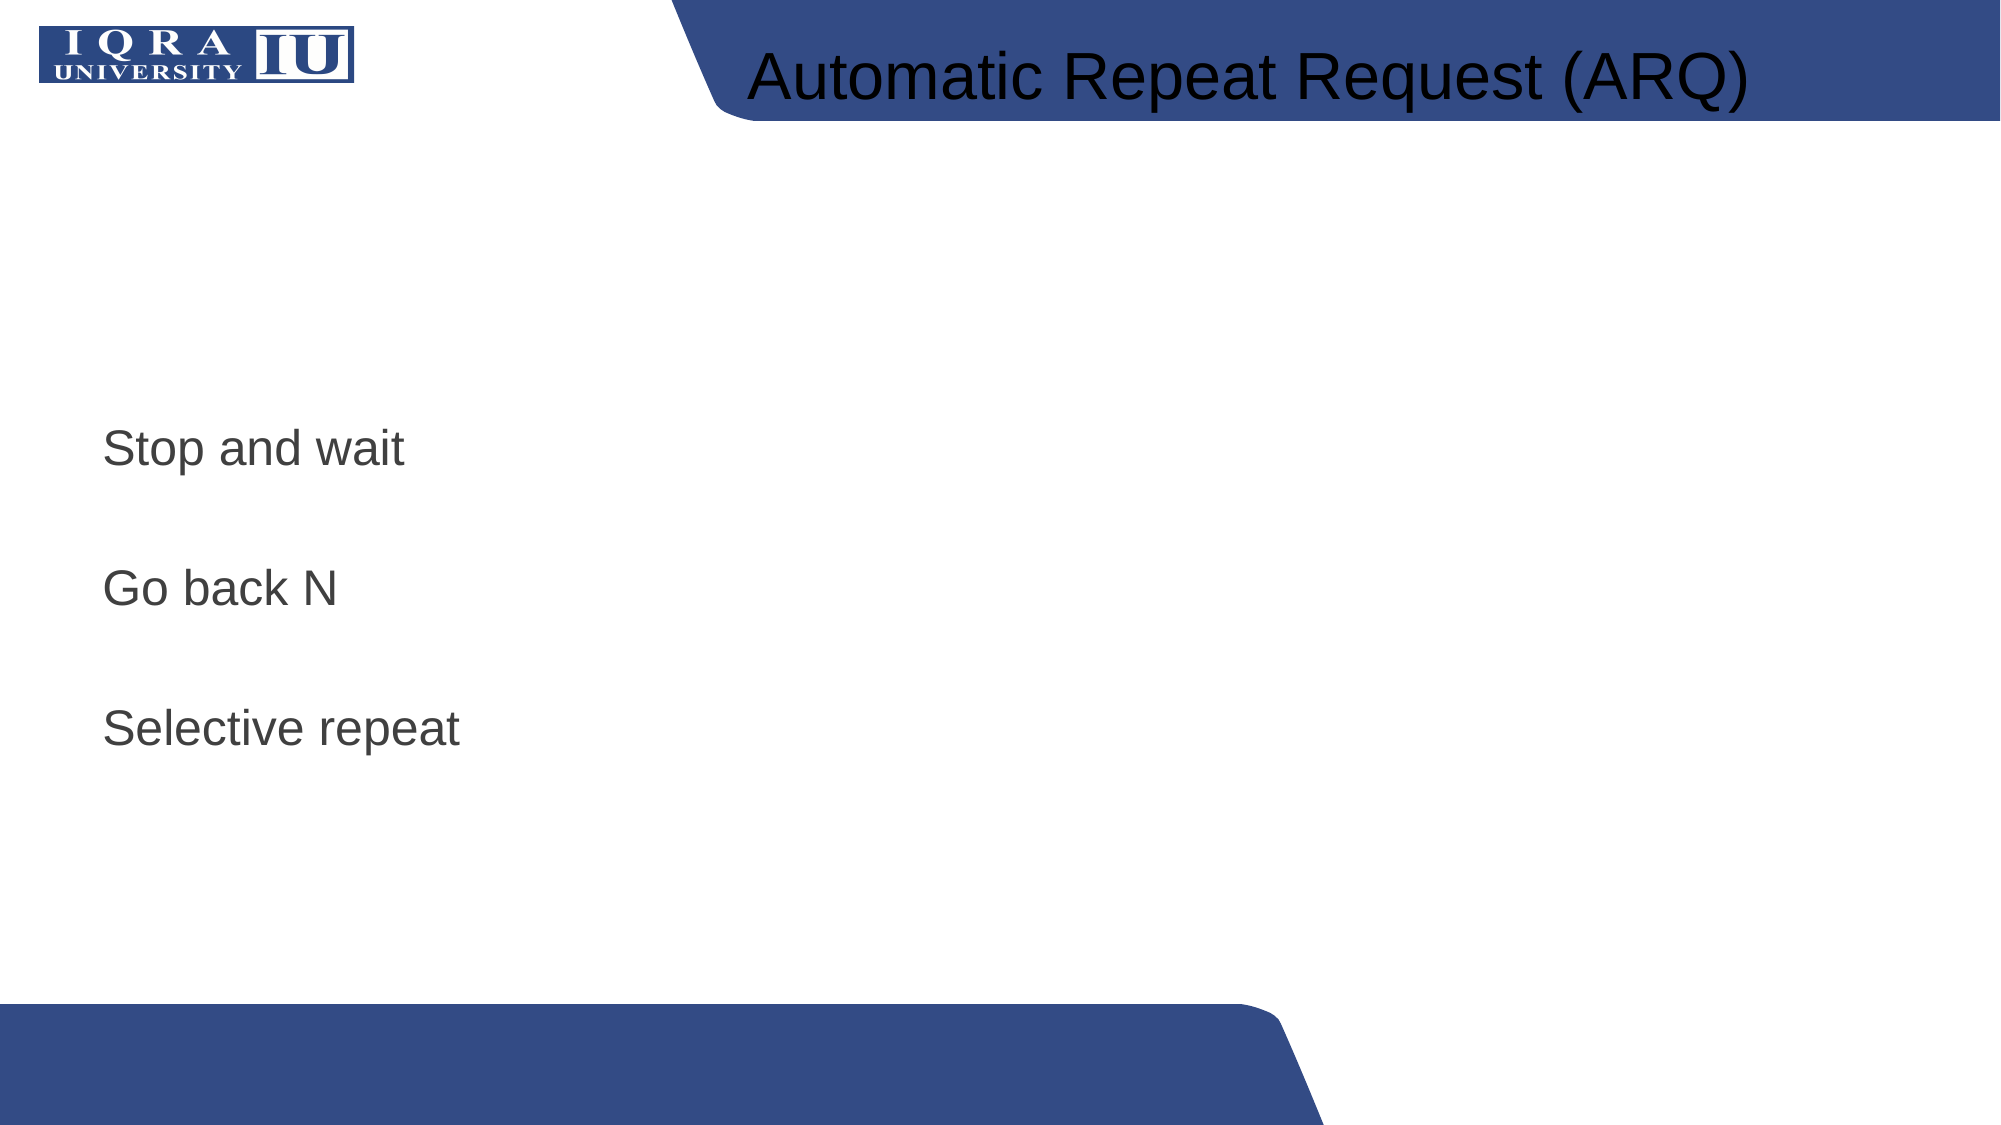

Automatic Repeat Request (ARQ)
Stop and wait

Go back N

Selective repeat